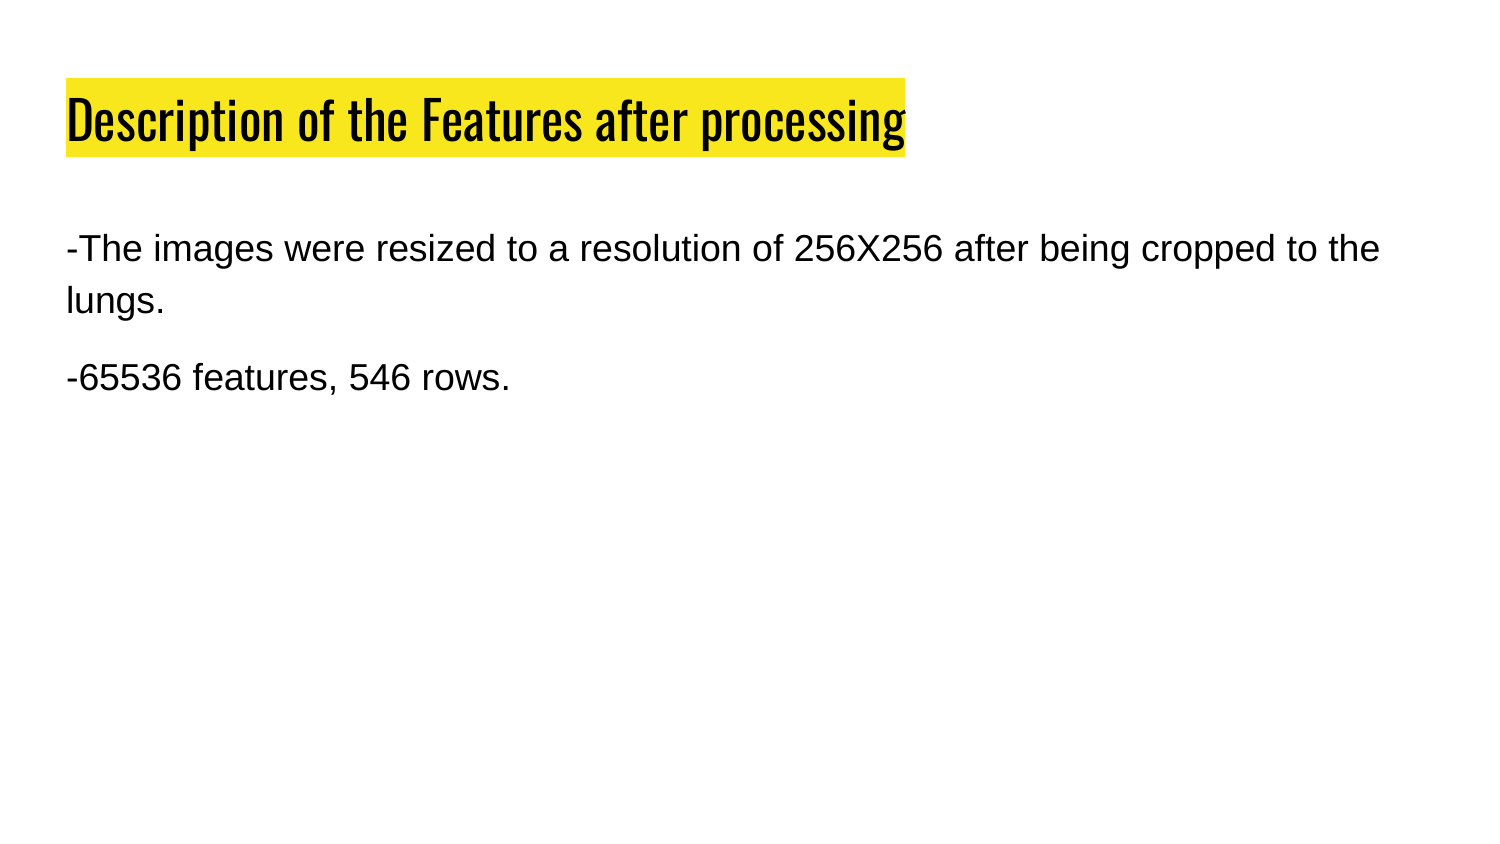

# Description of the Features after processing
-The images were resized to a resolution of 256X256 after being cropped to the lungs.
-65536 features, 546 rows.